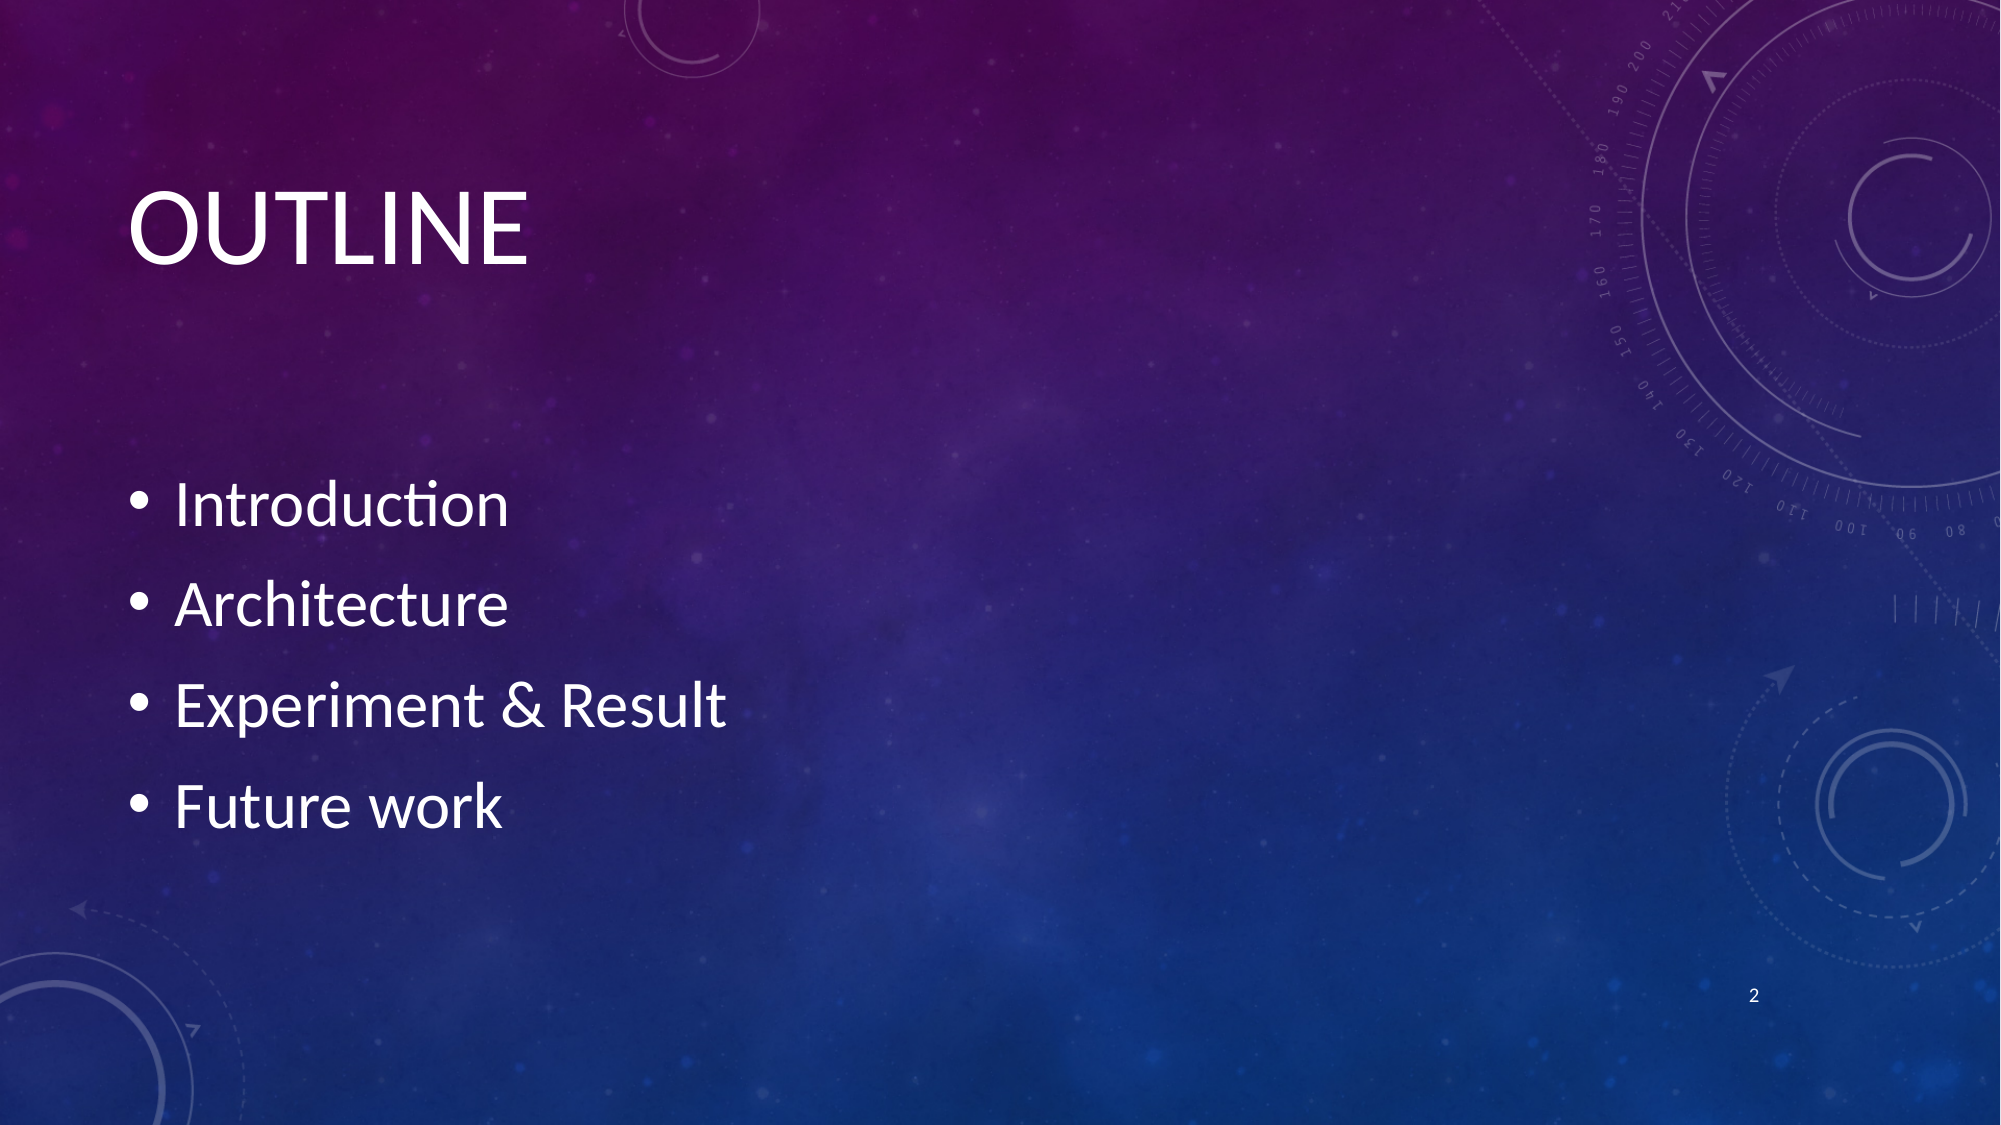

# Outline
Introduction
Architecture
Experiment & Result
Future work
2